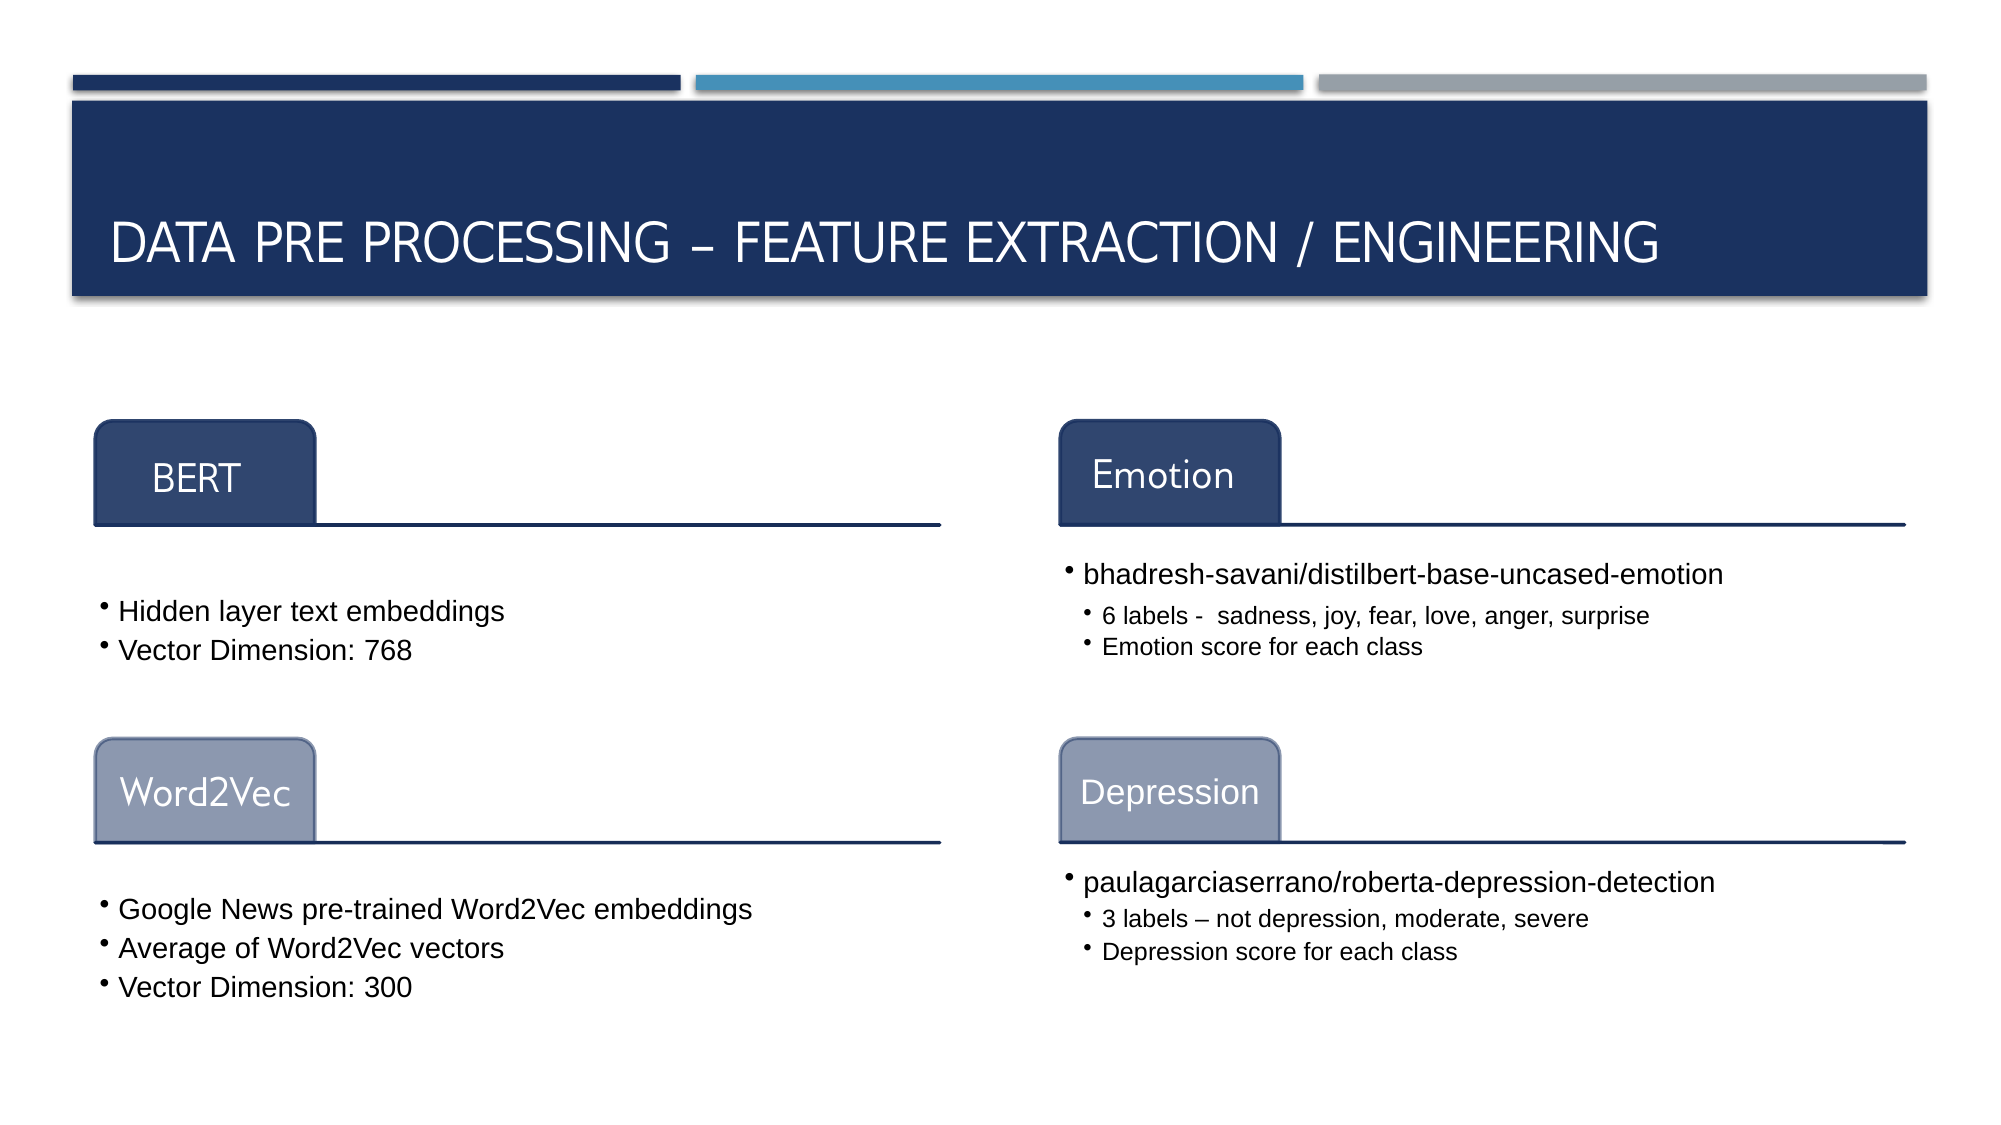

# Data Pre processing – feature extraction / engineering

Emotion
bhadresh-savani/distilbert-base-uncased-emotion
6 labels -  sadness, joy, fear, love, anger, surprise
Emotion score for each class

Depression
paulagarciaserrano/roberta-depression-detection
3 labels – not depression, moderate, severe
Depression score for each class

BERT
Hidden layer text embeddings
Vector Dimension: 768

Word2Vec
Google News pre-trained Word2Vec embeddings
Average of Word2Vec vectors
Vector Dimension: 300